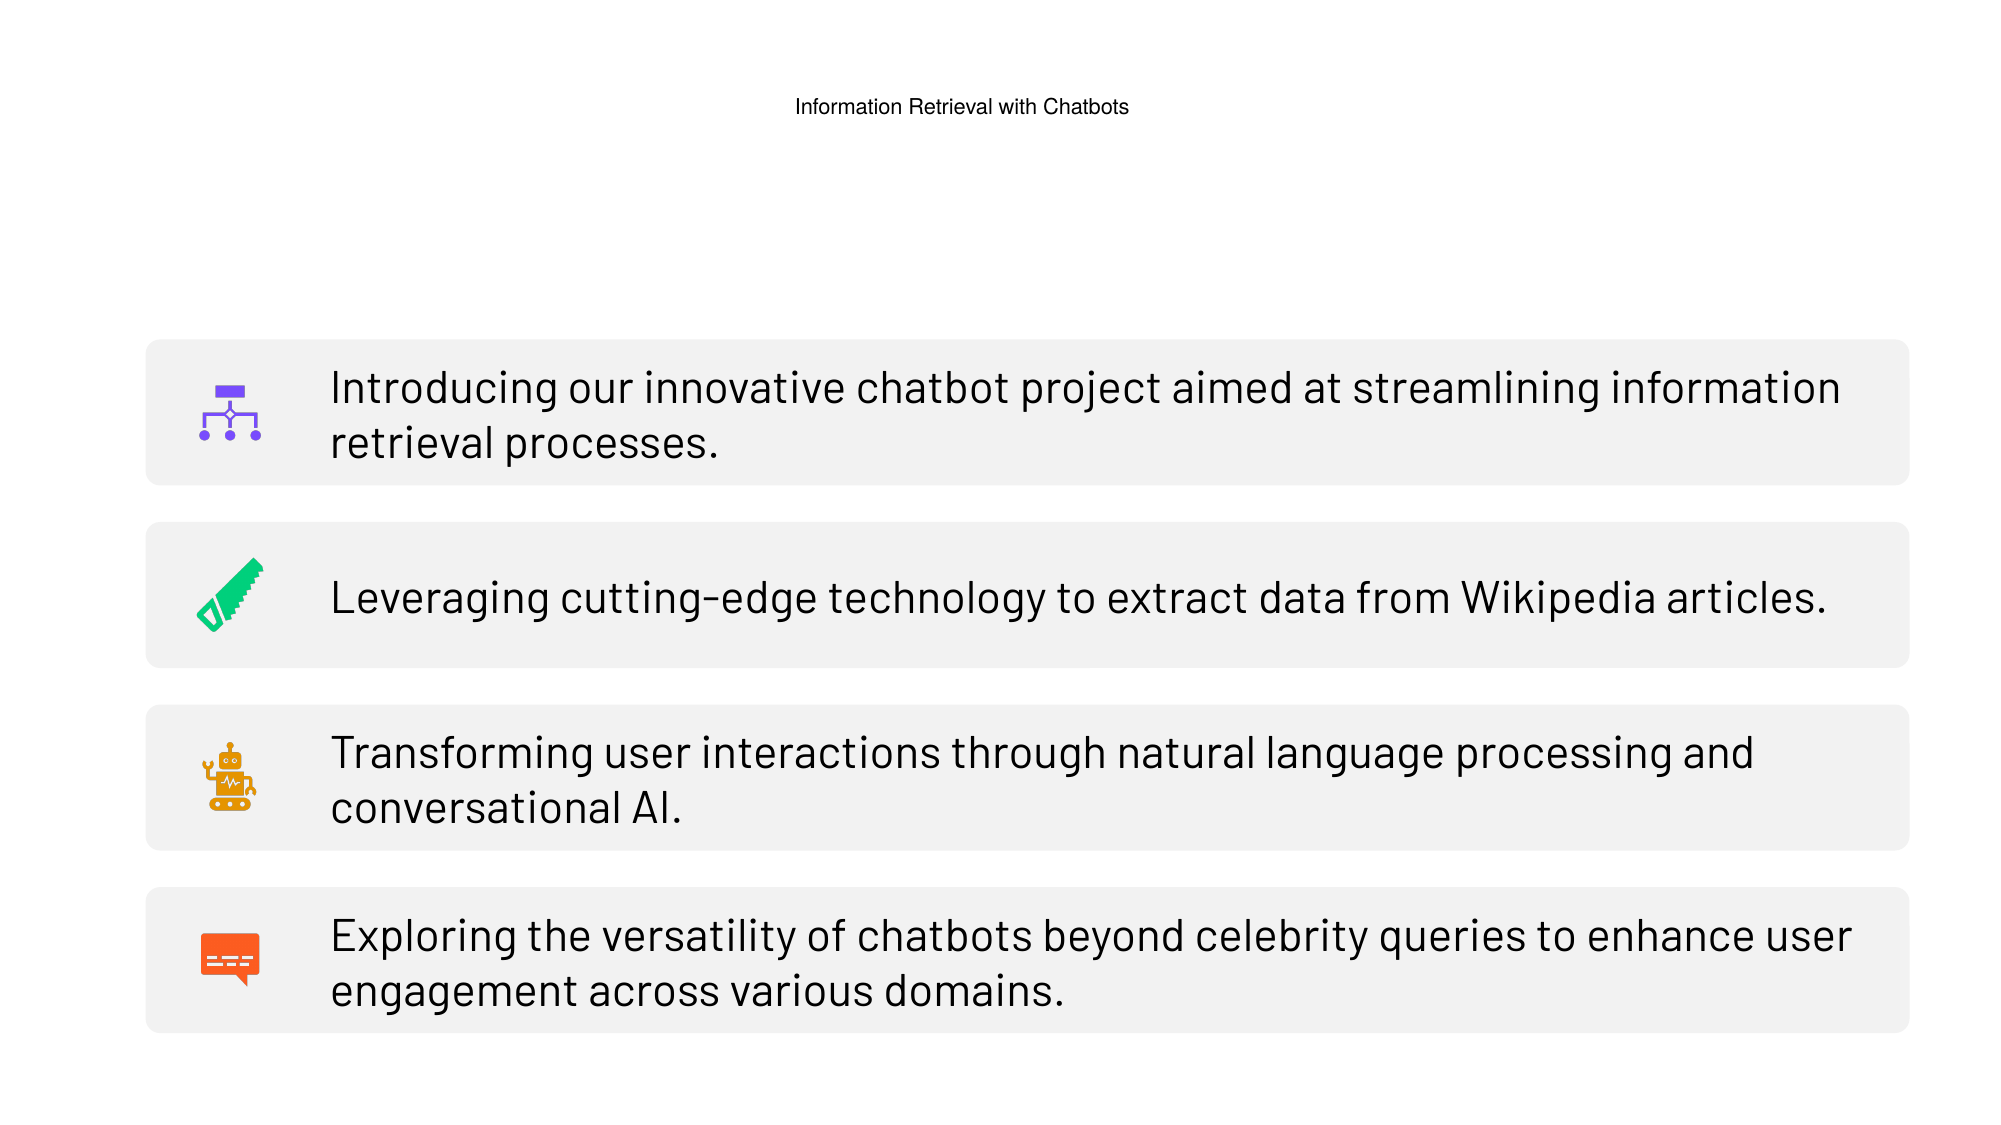

# Information Retrieval with Chatbots
Introducing our innovative chatbot project aimed at streamlining information retrieval processes.
Leveraging cutting-edge technology to extract data from Wikipedia articles.
Transforming user interactions through natural language processing and conversational AI.
Exploring the versatility of chatbots beyond celebrity queries to enhance user engagement across various domains.